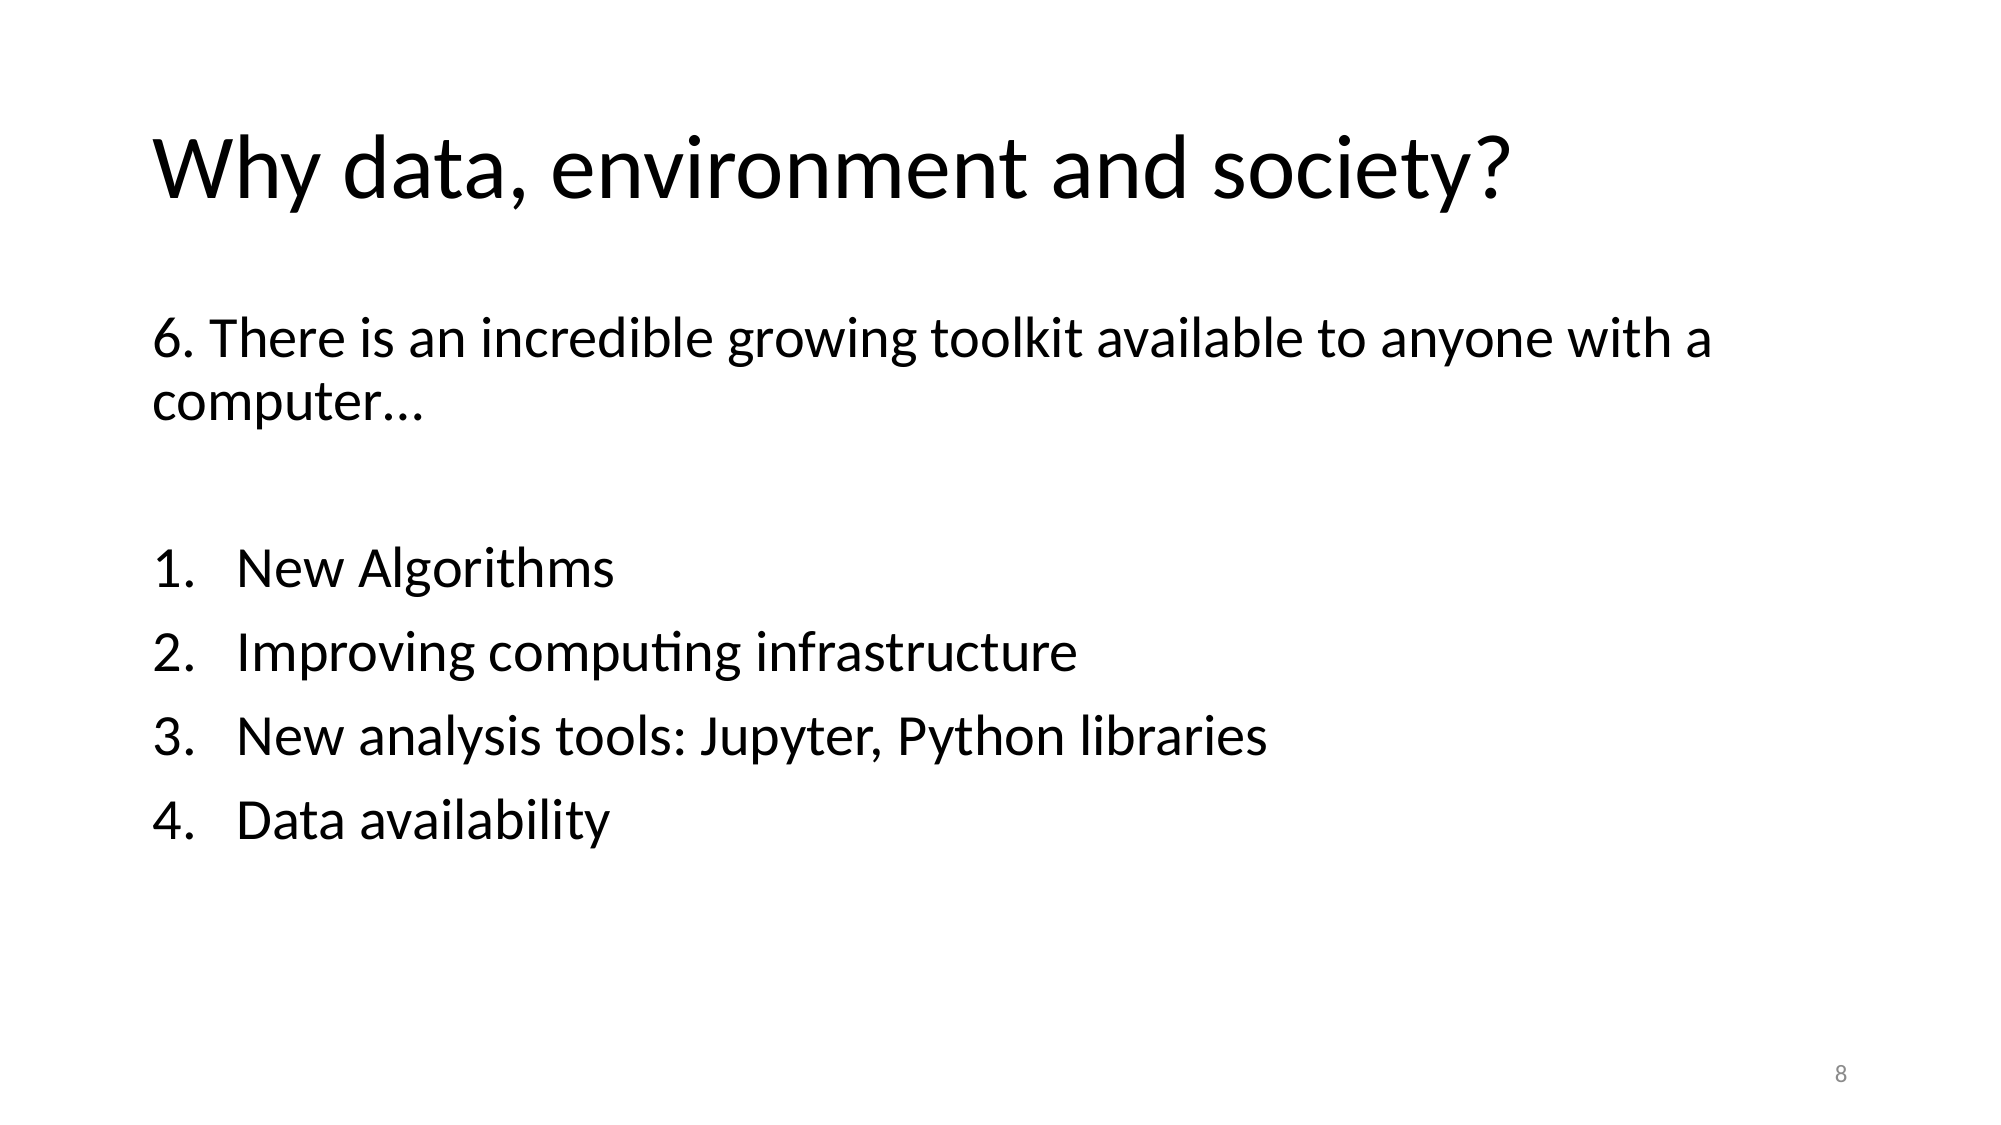

# Why data, environment and society?
6. There is an incredible growing toolkit available to anyone with a computer…

New Algorithms
Improving computing infrastructure
New analysis tools: Jupyter, Python libraries
Data availability

8